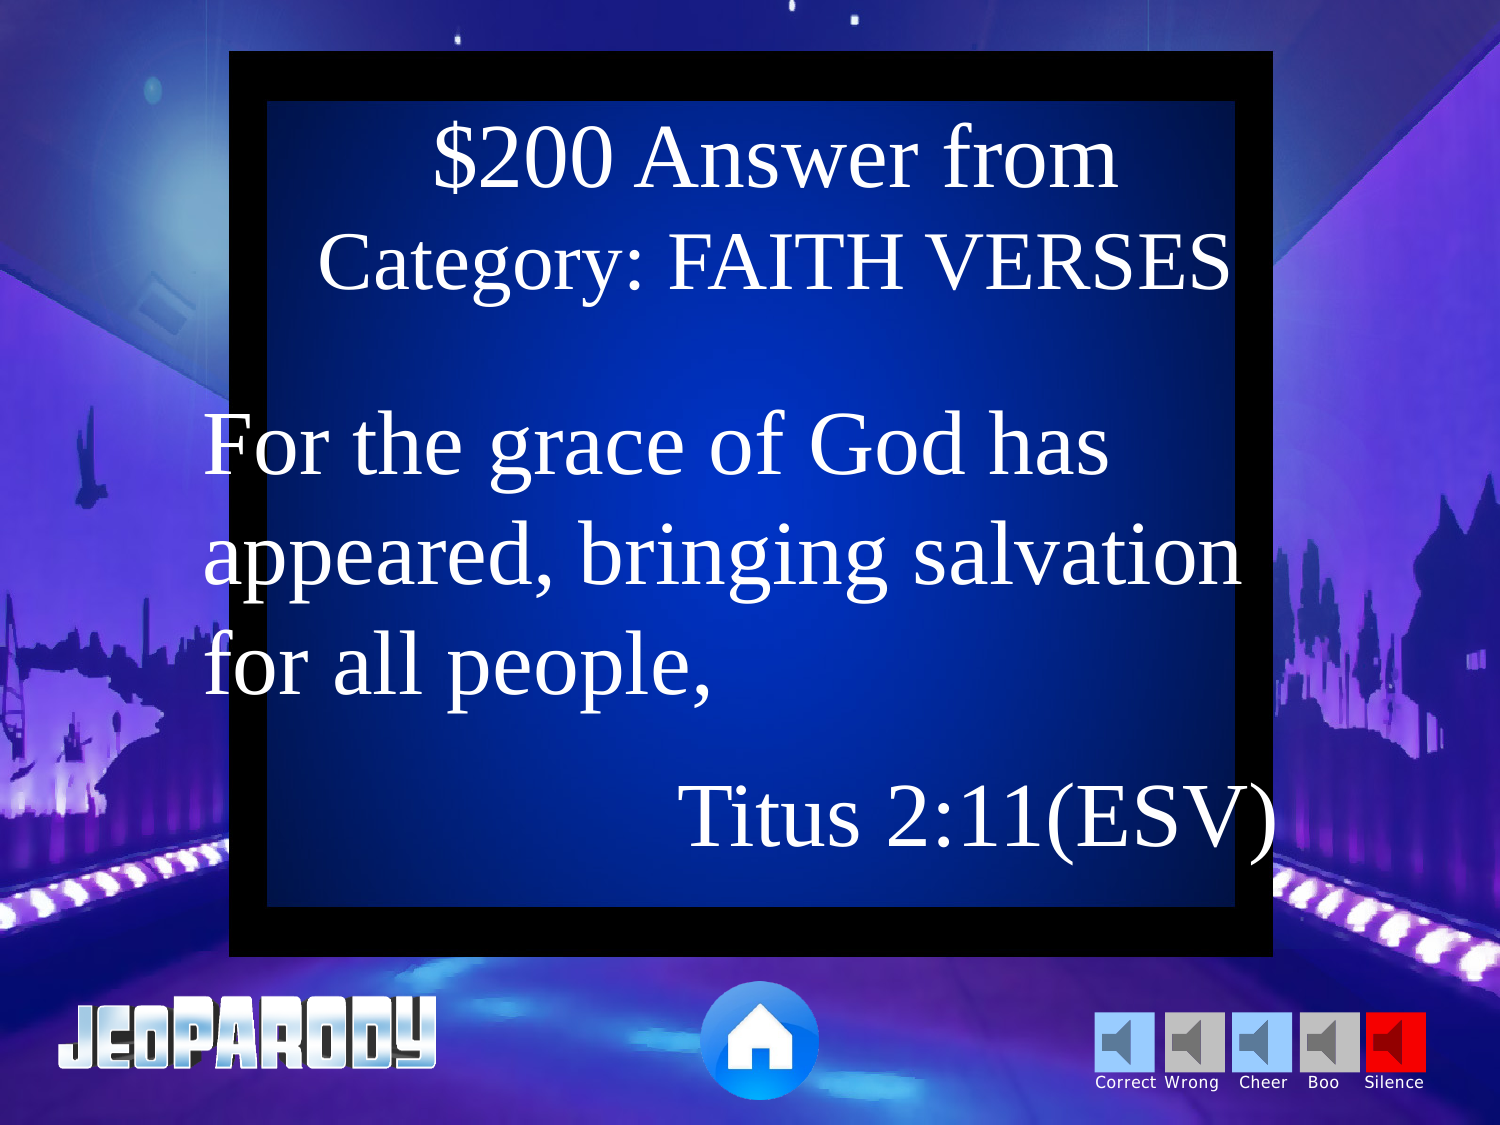

$200 Answer from
Category: FAITH VERSES
For the grace of God has appeared, bringing salvation for all people,
Titus 2:11(ESV)